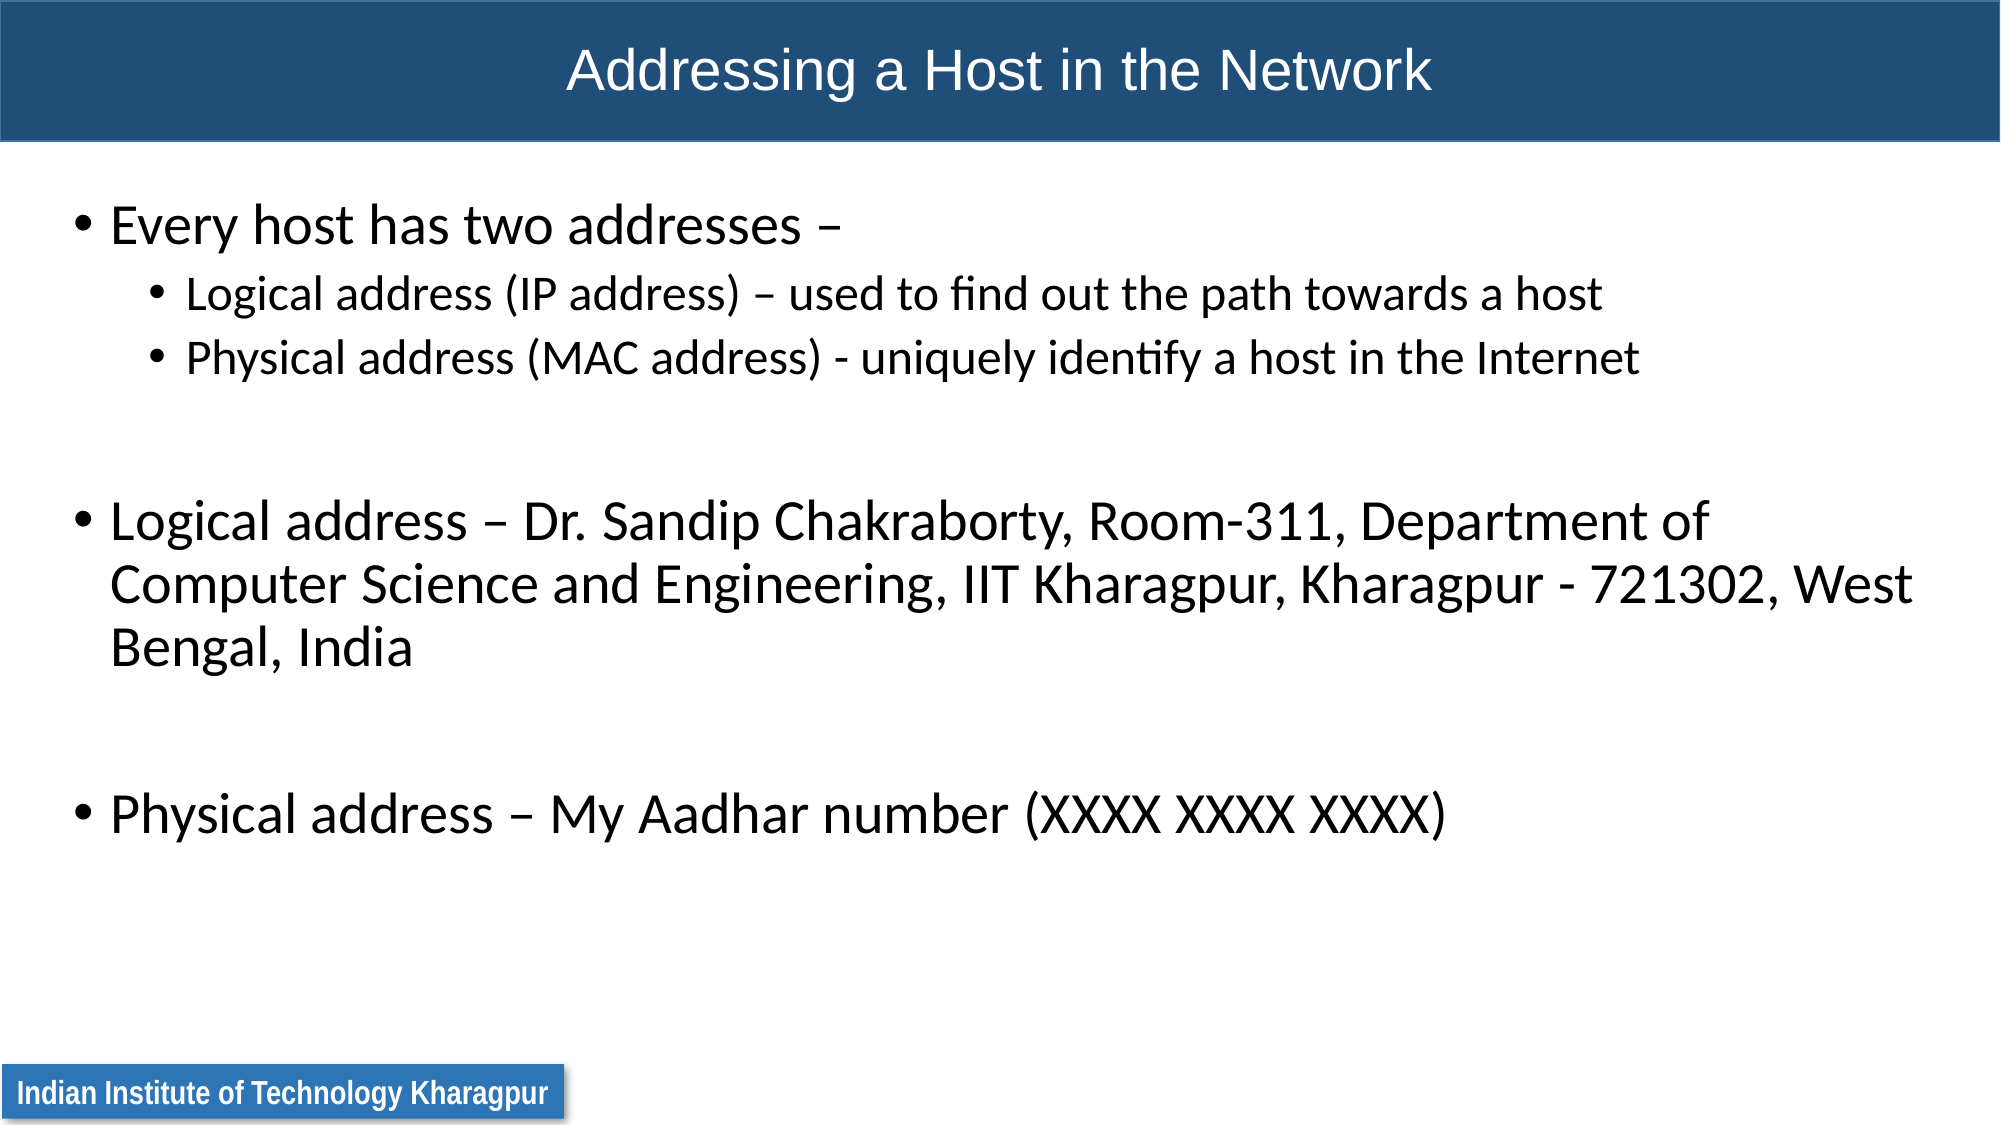

# Addressing a Host in the Network
Every host has two addresses –
Logical address (IP address) – used to find out the path towards a host
Physical address (MAC address) - uniquely identify a host in the Internet

Logical address – Dr. Sandip Chakraborty, Room-311, Department of Computer Science and Engineering, IIT Kharagpur, Kharagpur - 721302, West Bengal, India

Physical address – My Aadhar number (XXXX XXXX XXXX)